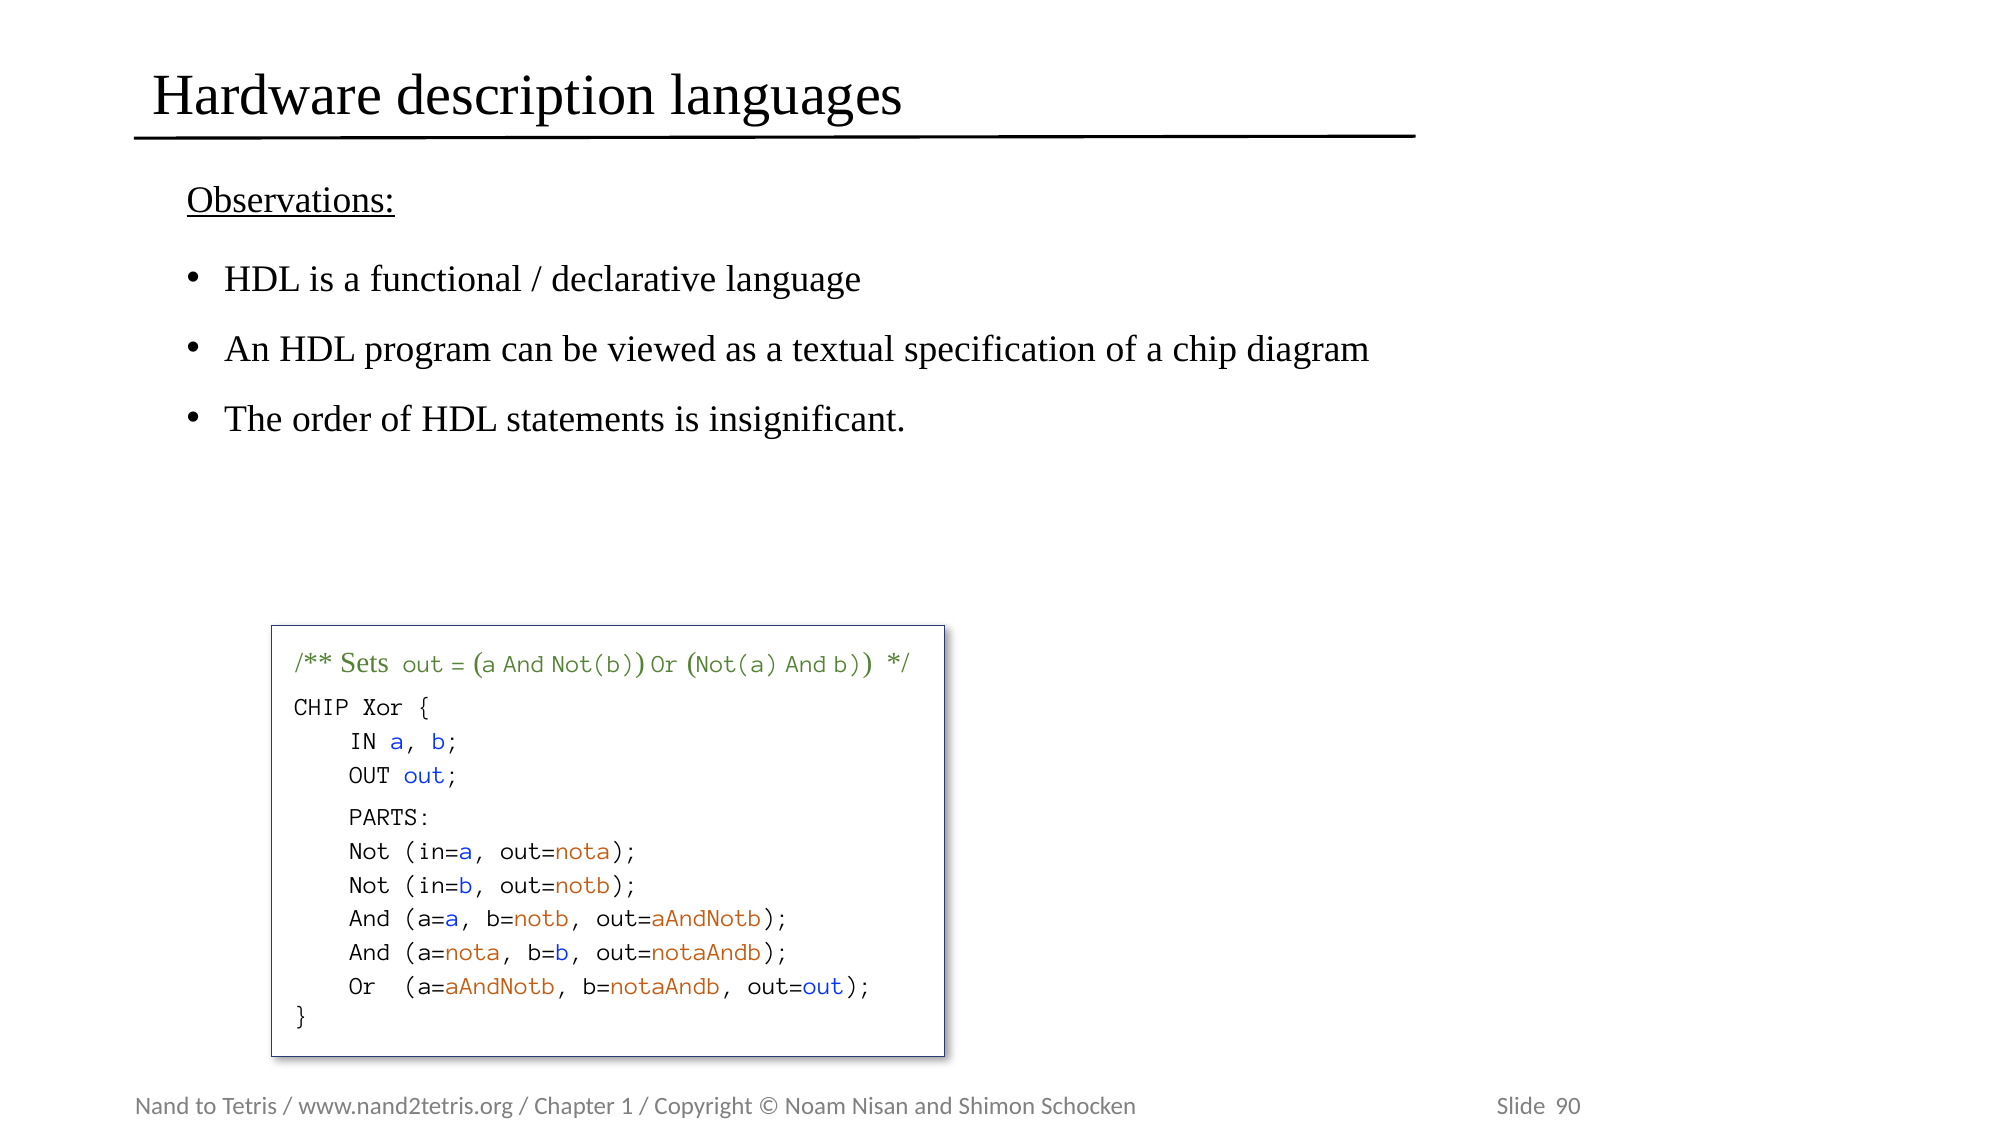

# Hardware description languages
Observations:
HDL is a functional / declarative language
An HDL program can be viewed as a textual specification of a chip diagram
The order of HDL statements is insignificant.
/** Sets  out = (a And Not(b)) Or (Not(a) And b))  */
CHIP Xor {
    IN a, b;
    OUT out;
    PARTS:
    Not (in=a, out=nota);
    Not (in=b, out=notb);
    And (a=a, b=notb, out=aAndNotb);
    And (a=nota, b=b, out=notaAndb);
    Or  (a=aAndNotb, b=notaAndb, out=out);
}